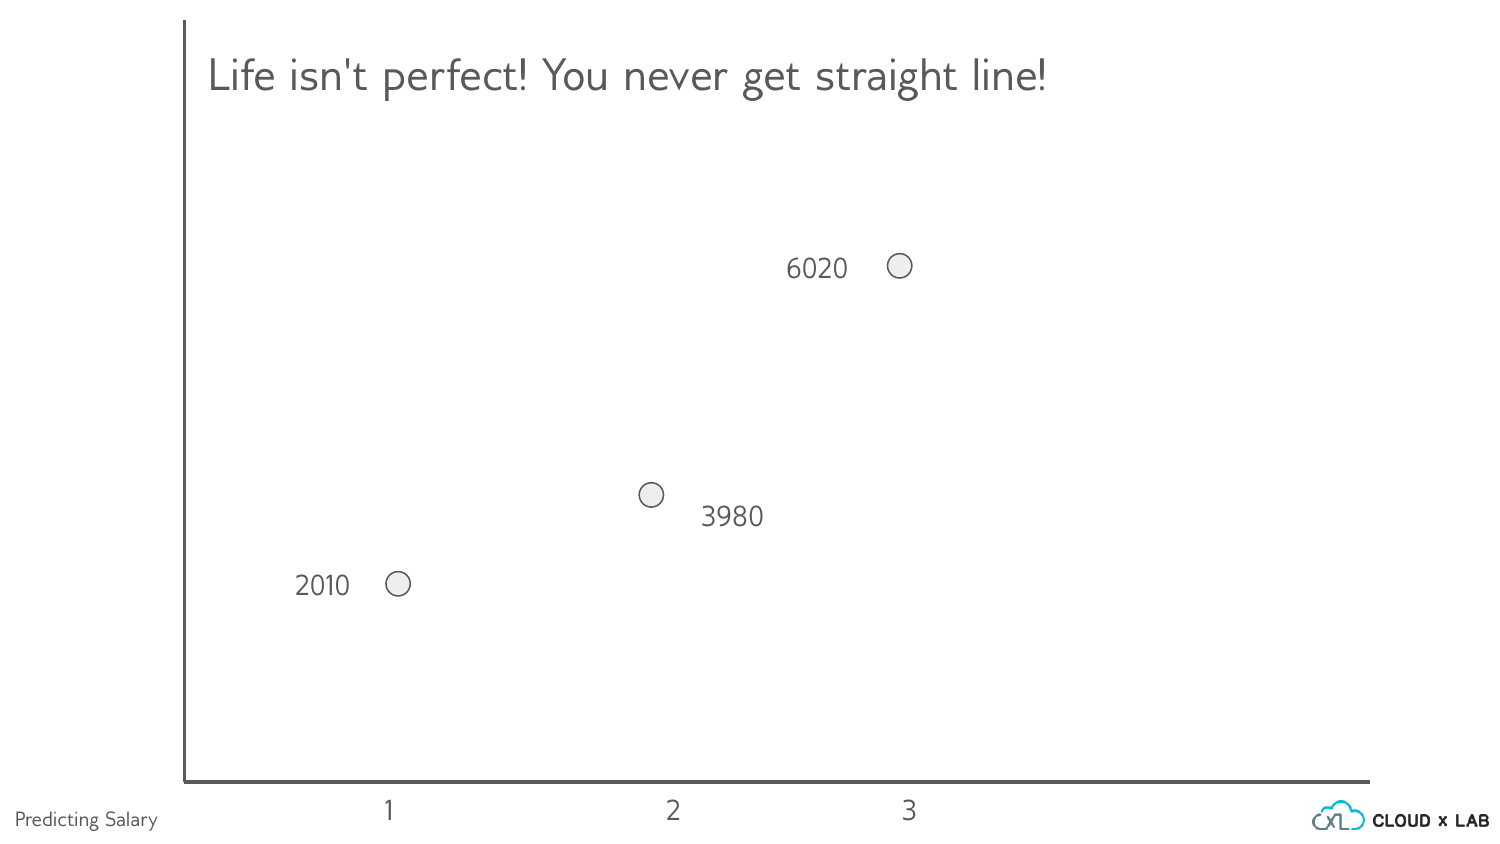

Life isn't perfect! You never get straight line!
6020

3980

2010

1
2
3
Predicting Salary